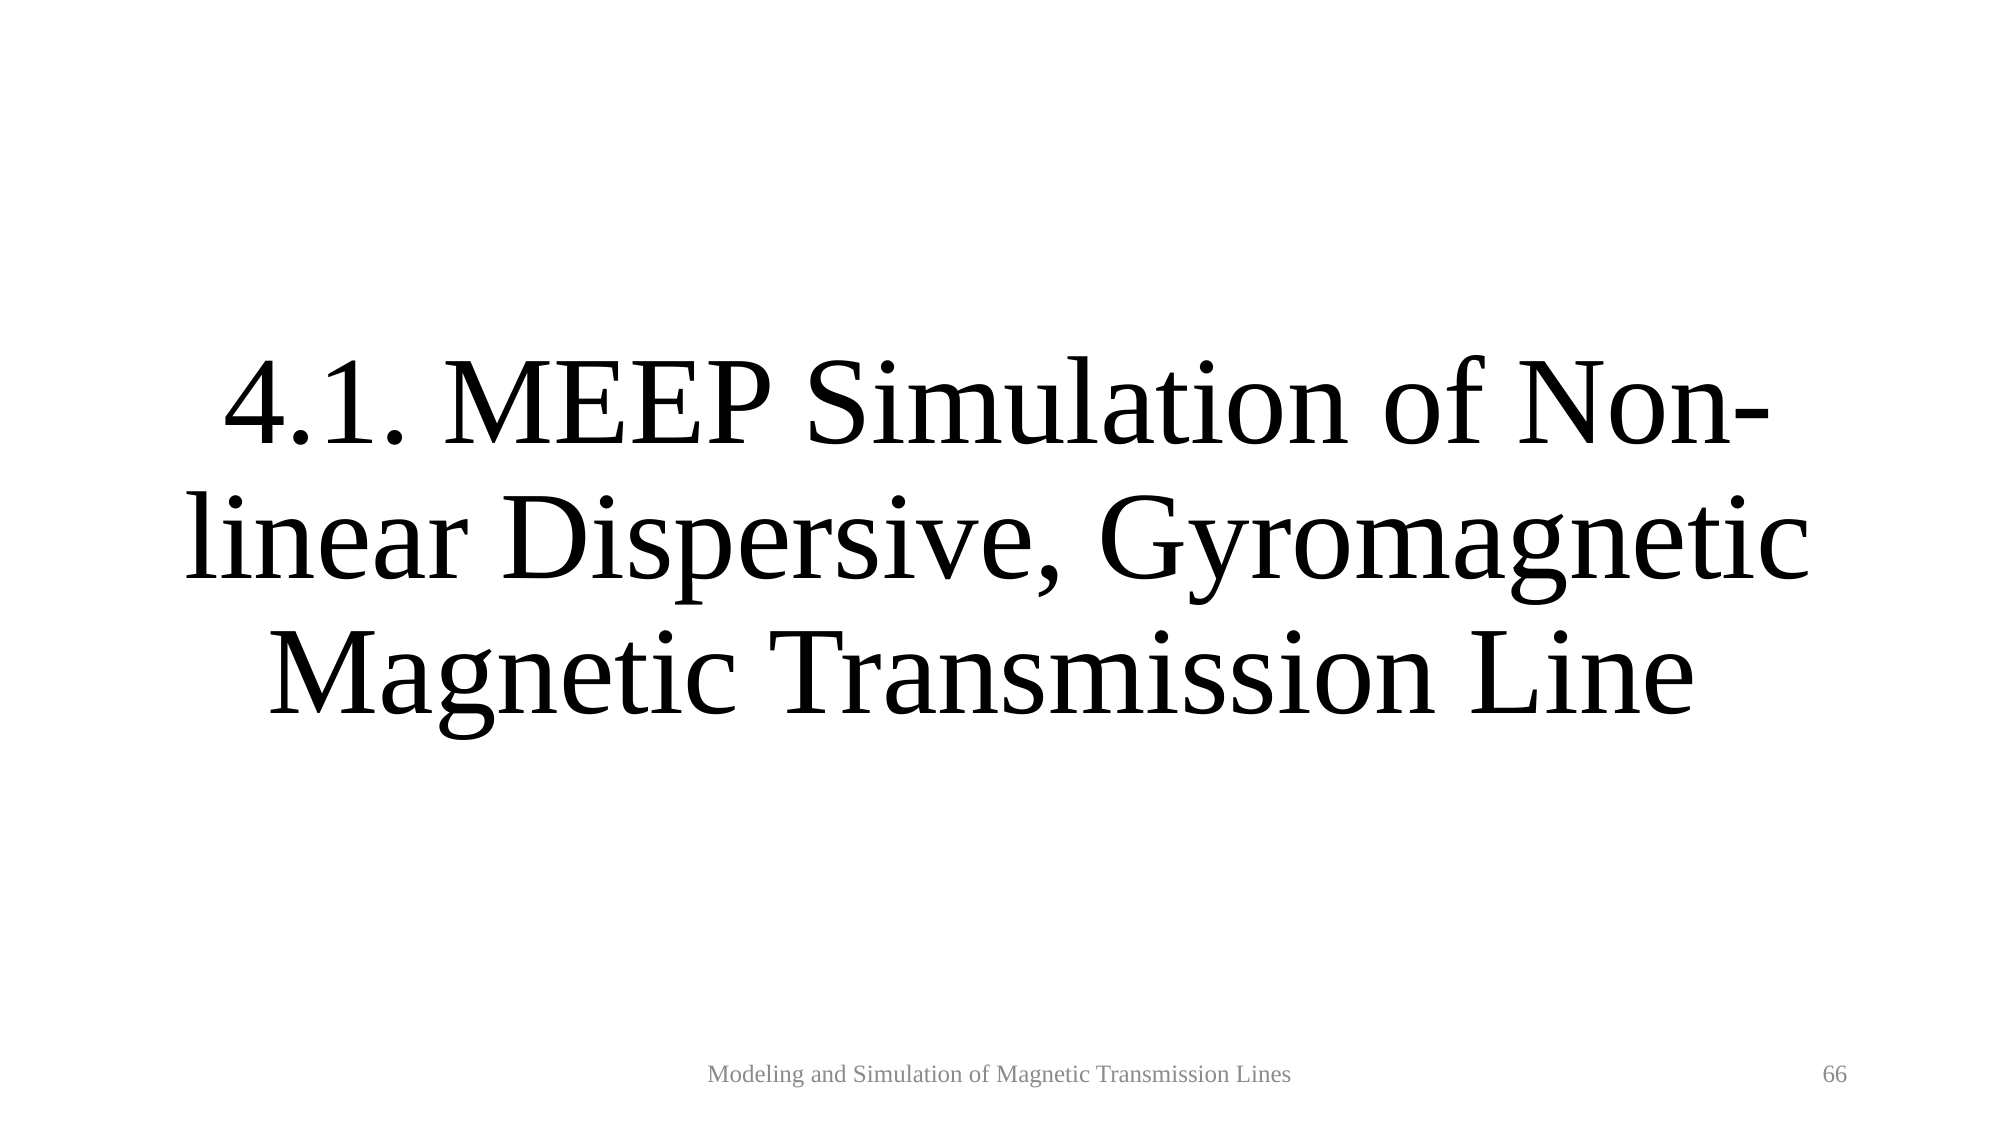

# 4.1. MEEP Simulation of Non-linear Dispersive, Gyromagnetic Magnetic Transmission Line
Modeling and Simulation of Magnetic Transmission Lines
66